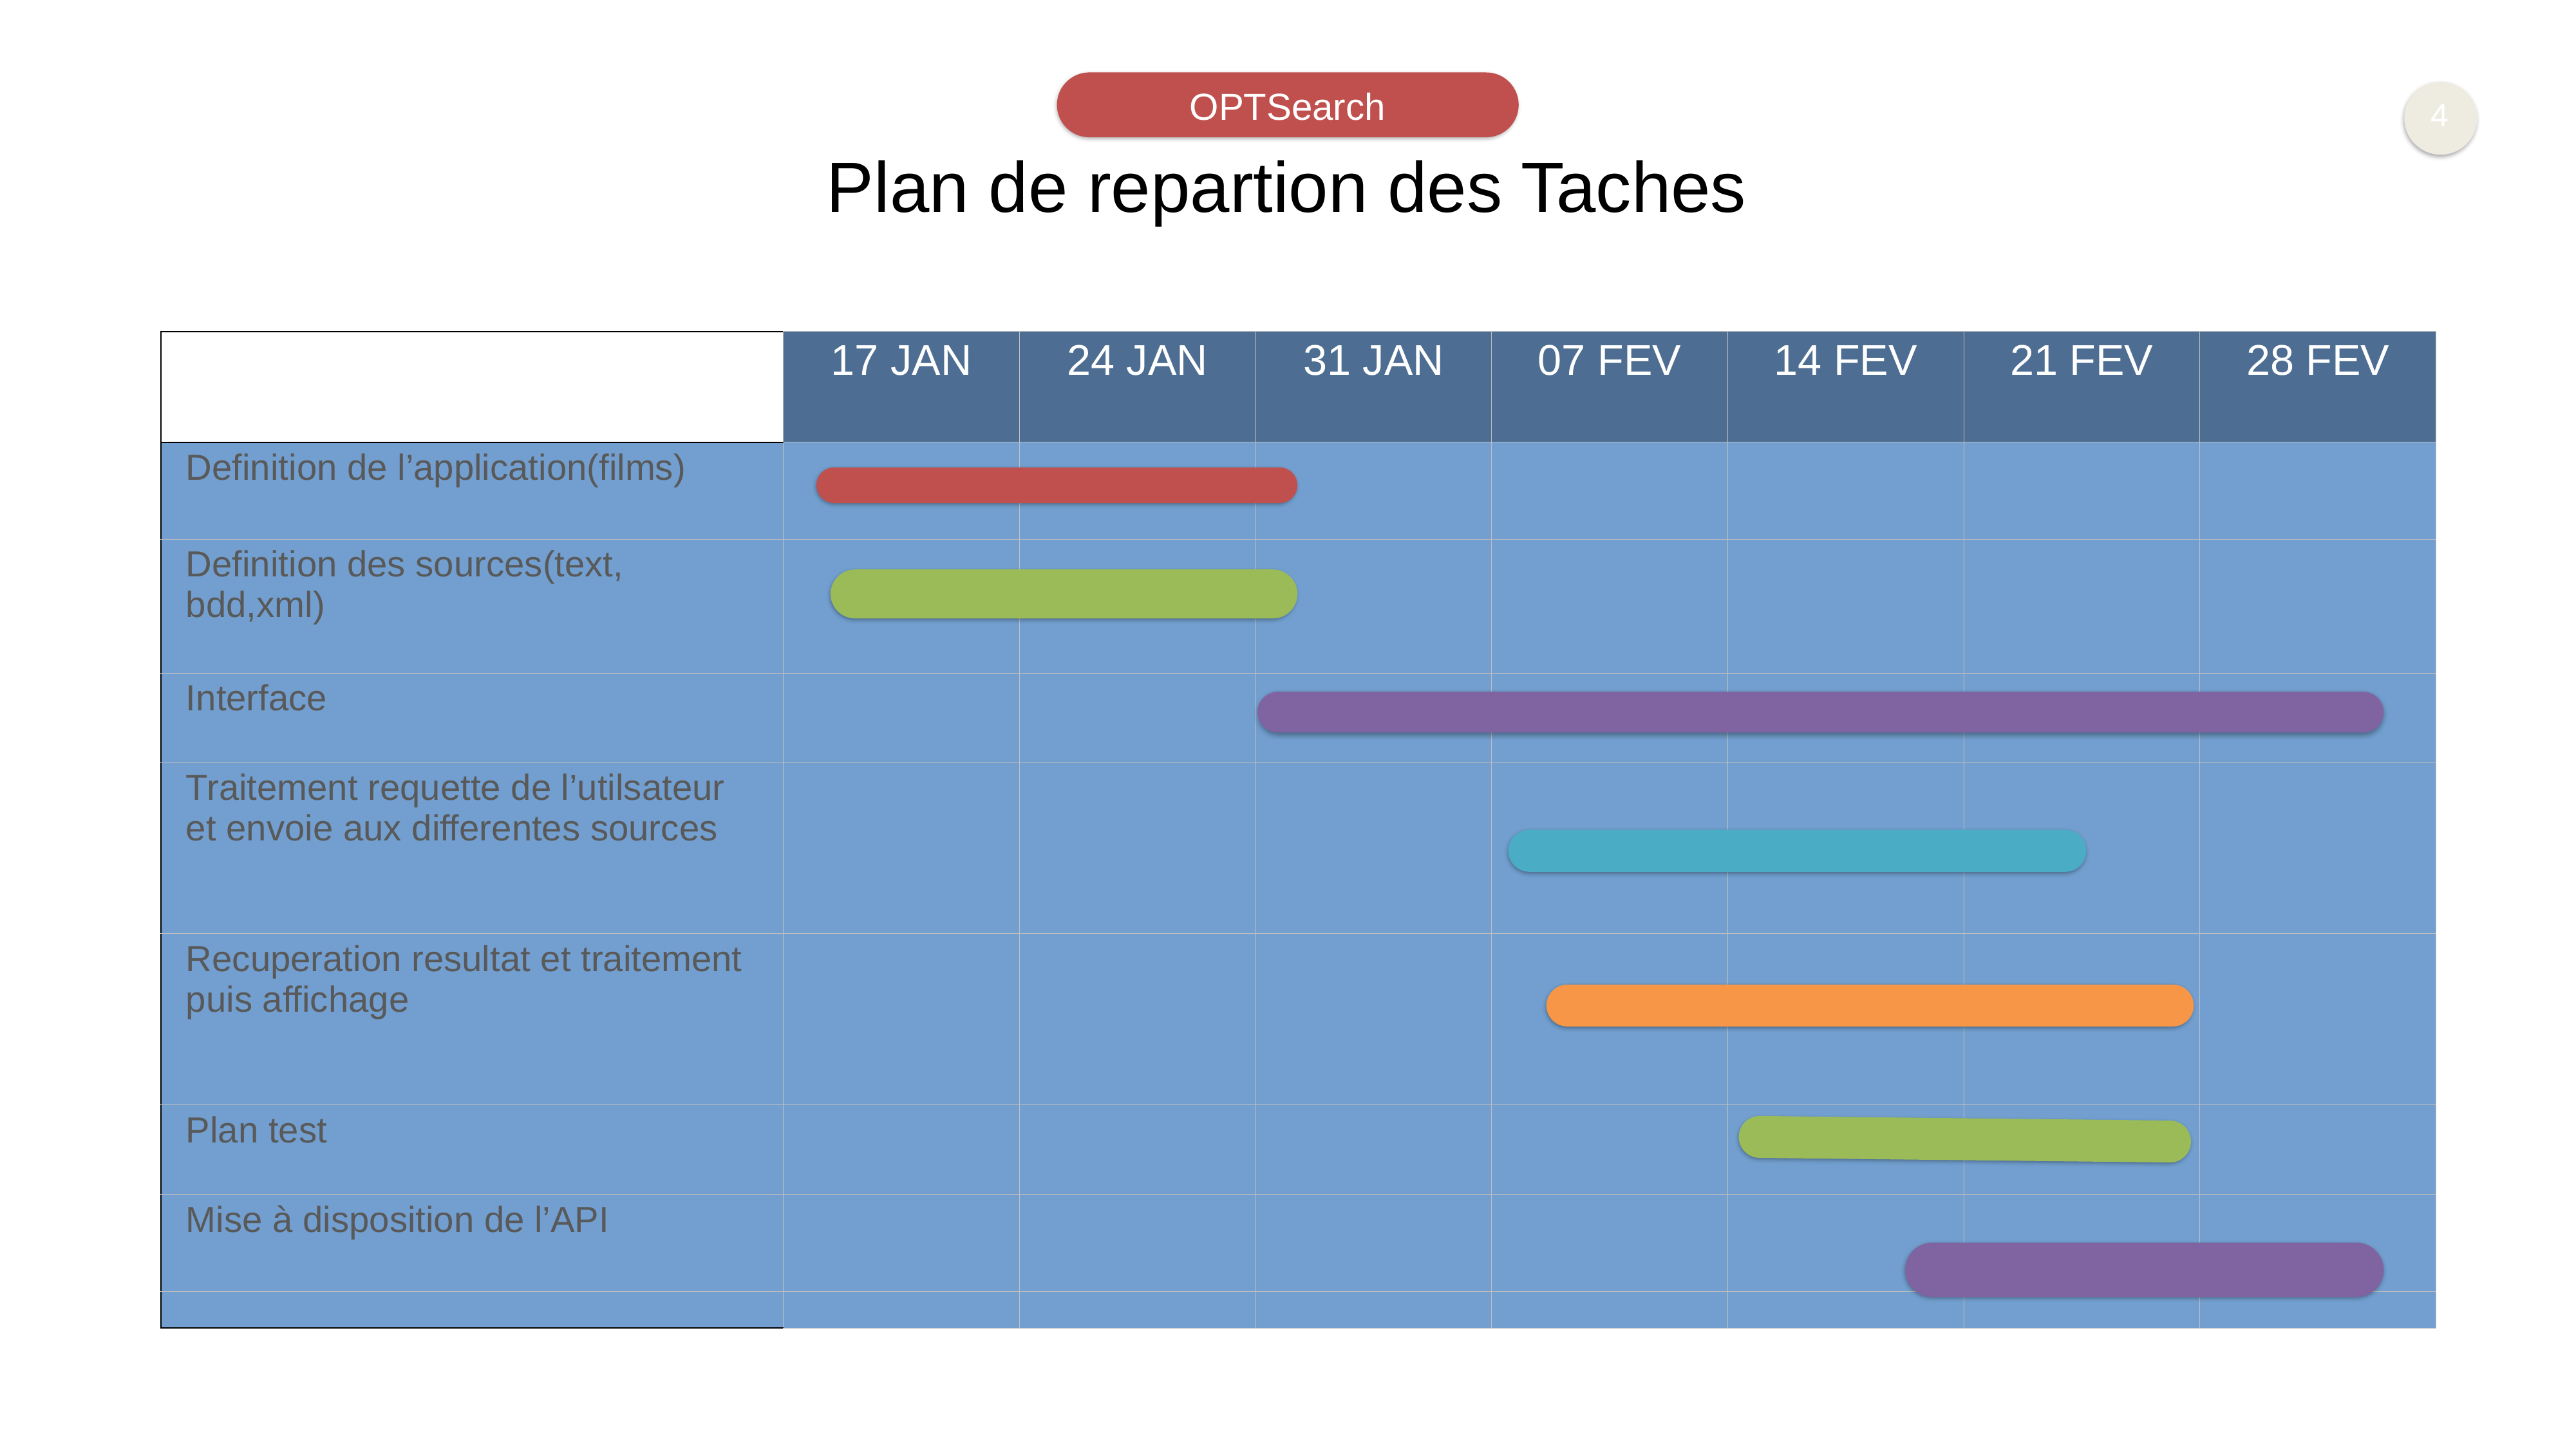

OPTSearch
4
Plan de repartion des Taches

|  | 17 JAN | 24 JAN | 31 JAN | 07 FEV | 14 FEV | 21 FEV | 28 FEV |
| --- | --- | --- | --- | --- | --- | --- | --- |
| Definition de l’application(films) |  |  |  |  |  |  |  |
| Definition des sources(text, bdd,xml) |  |  |  |  |  |  |  |
| Interface |  |  |  |  |  |  |  |
| Traitement requette de l’utilsateur et envoie aux differentes sources |  |  |  |  |  |  |  |
| Recuperation resultat et traitement puis affichage |  |  |  |  |  |  |  |
| Plan test |  |  |  |  |  |  |  |
| Mise à disposition de l’API |  |  |  |  |  |  |  |
|  |  |  |  |  |  |  |  |